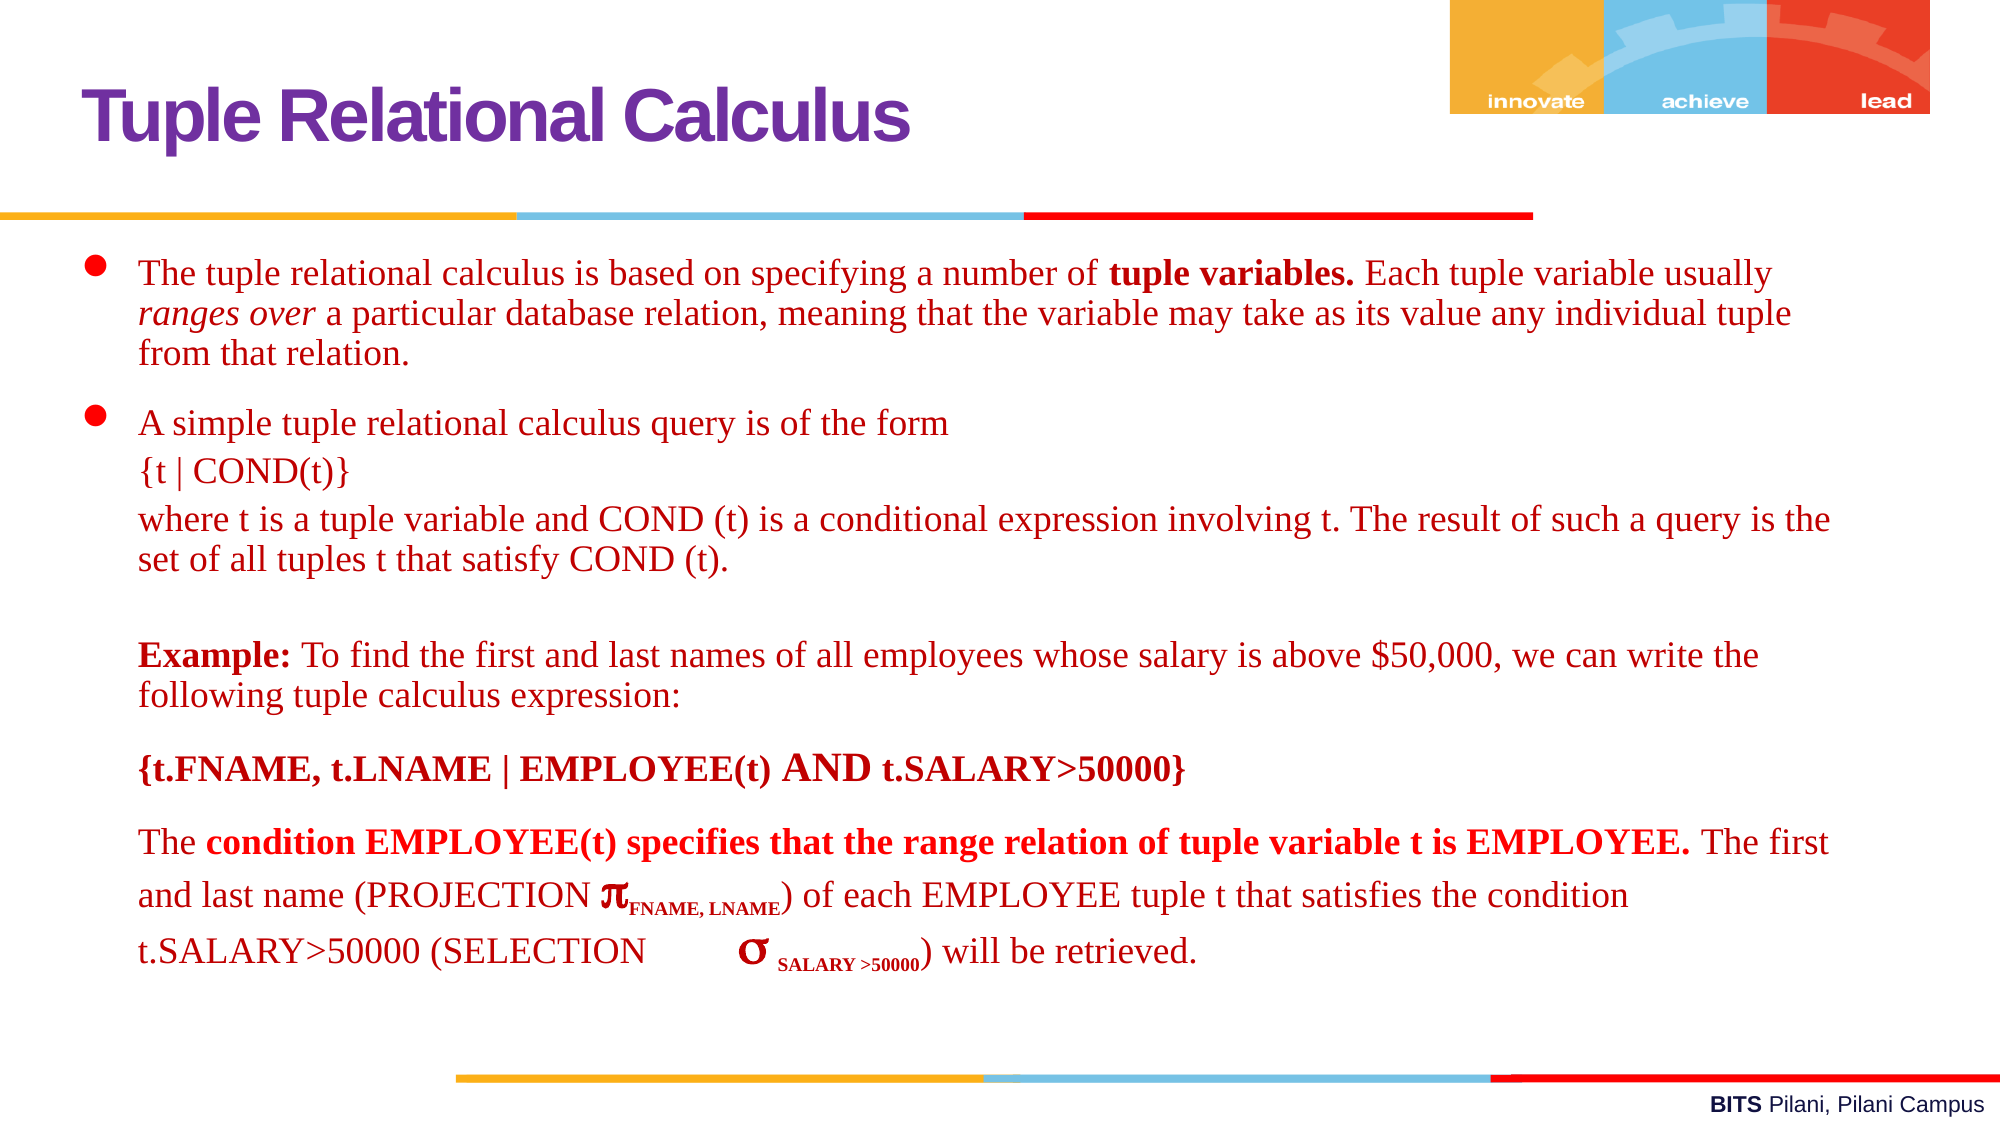

Tuple Relational Calculus
The tuple relational calculus is based on specifying a number of tuple variables. Each tuple variable usually ranges over a particular database relation, meaning that the variable may take as its value any individual tuple from that relation.

A simple tuple relational calculus query is of the form
	{t | COND(t)}
	where t is a tuple variable and COND (t) is a conditional expression involving t. The result of such a query is the set of all tuples t that satisfy COND (t).

	Example: To find the first and last names of all employees whose salary is above $50,000, we can write the following tuple calculus expression:

	{t.FNAME, t.LNAME | EMPLOYEE(t) AND t.SALARY>50000}

	The condition EMPLOYEE(t) specifies that the range relation of tuple variable t is EMPLOYEE. The first and last name (PROJECTION πFNAME, LNAME) of each EMPLOYEE tuple t that satisfies the condition t.SALARY>50000 (SELECTION  	σ SALARY >50000) will be retrieved.